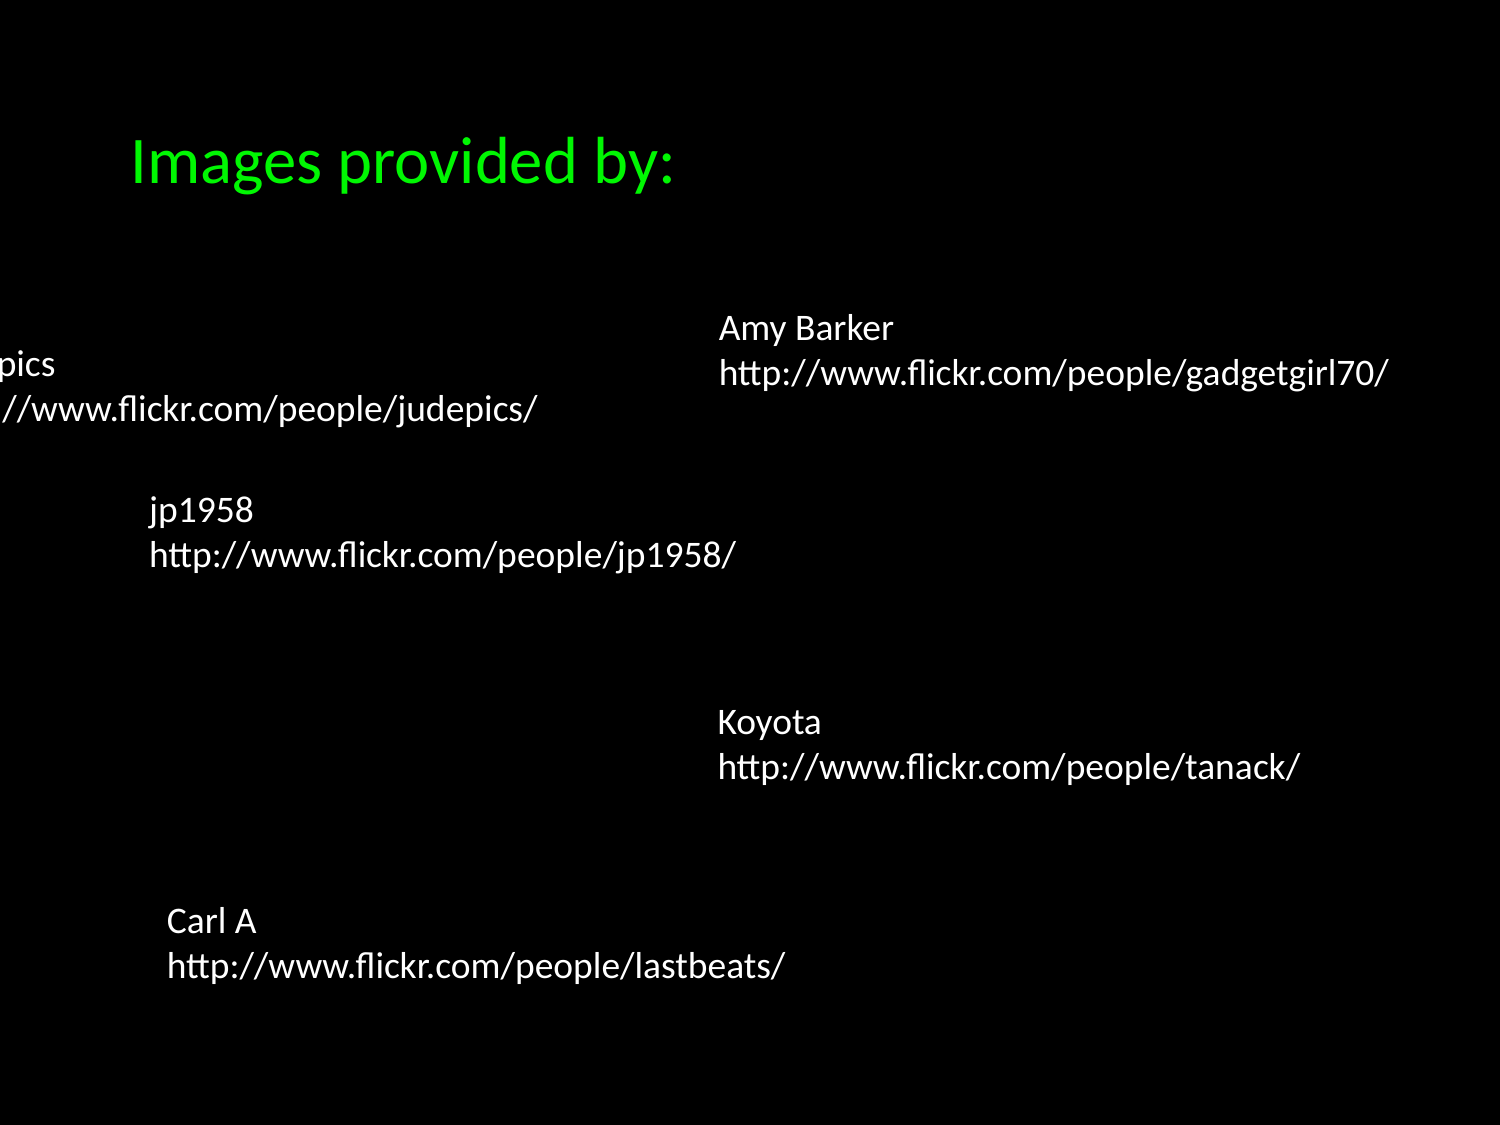

Images provided by:
Amy Barker
http://www.flickr.com/people/gadgetgirl70/
judepics
http://www.flickr.com/people/judepics/
jp1958
http://www.flickr.com/people/jp1958/
Koyota
http://www.flickr.com/people/tanack/
Carl A
http://www.flickr.com/people/lastbeats/